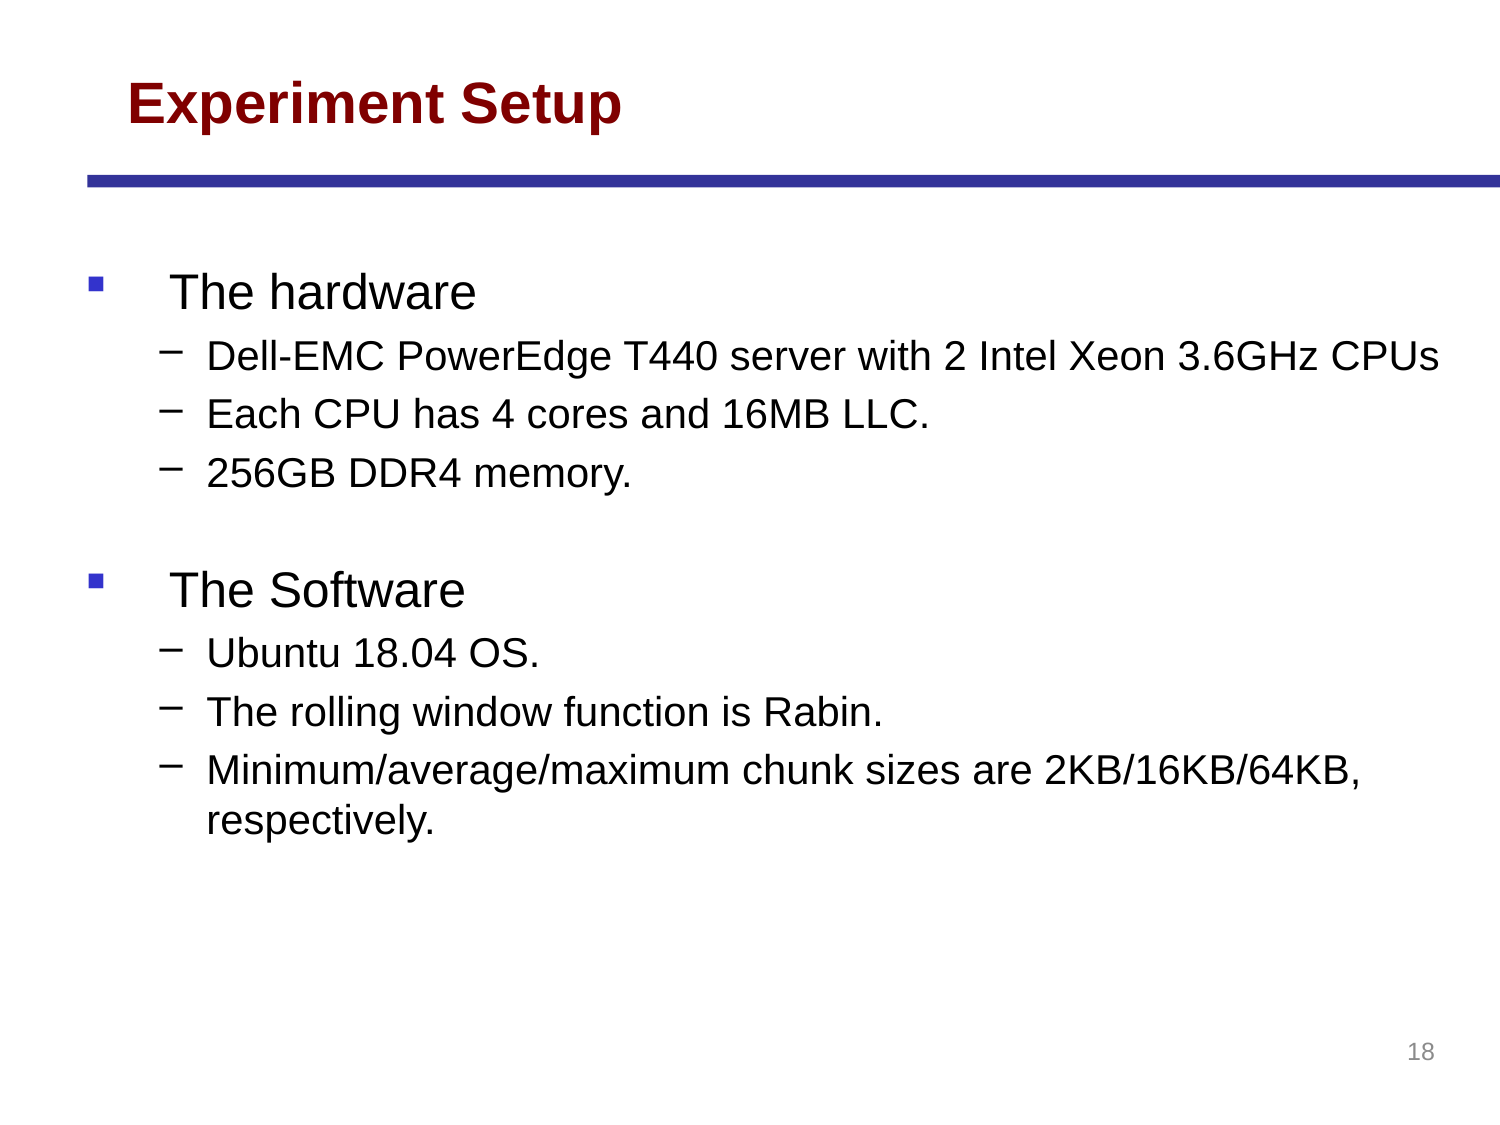

# Experiment Setup
The hardware
Dell-EMC PowerEdge T440 server with 2 Intel Xeon 3.6GHz CPUs
Each CPU has 4 cores and 16MB LLC.
256GB DDR4 memory.

The Software
Ubuntu 18.04 OS.
The rolling window function is Rabin.
Minimum/average/maximum chunk sizes are 2KB/16KB/64KB, respectively.
18